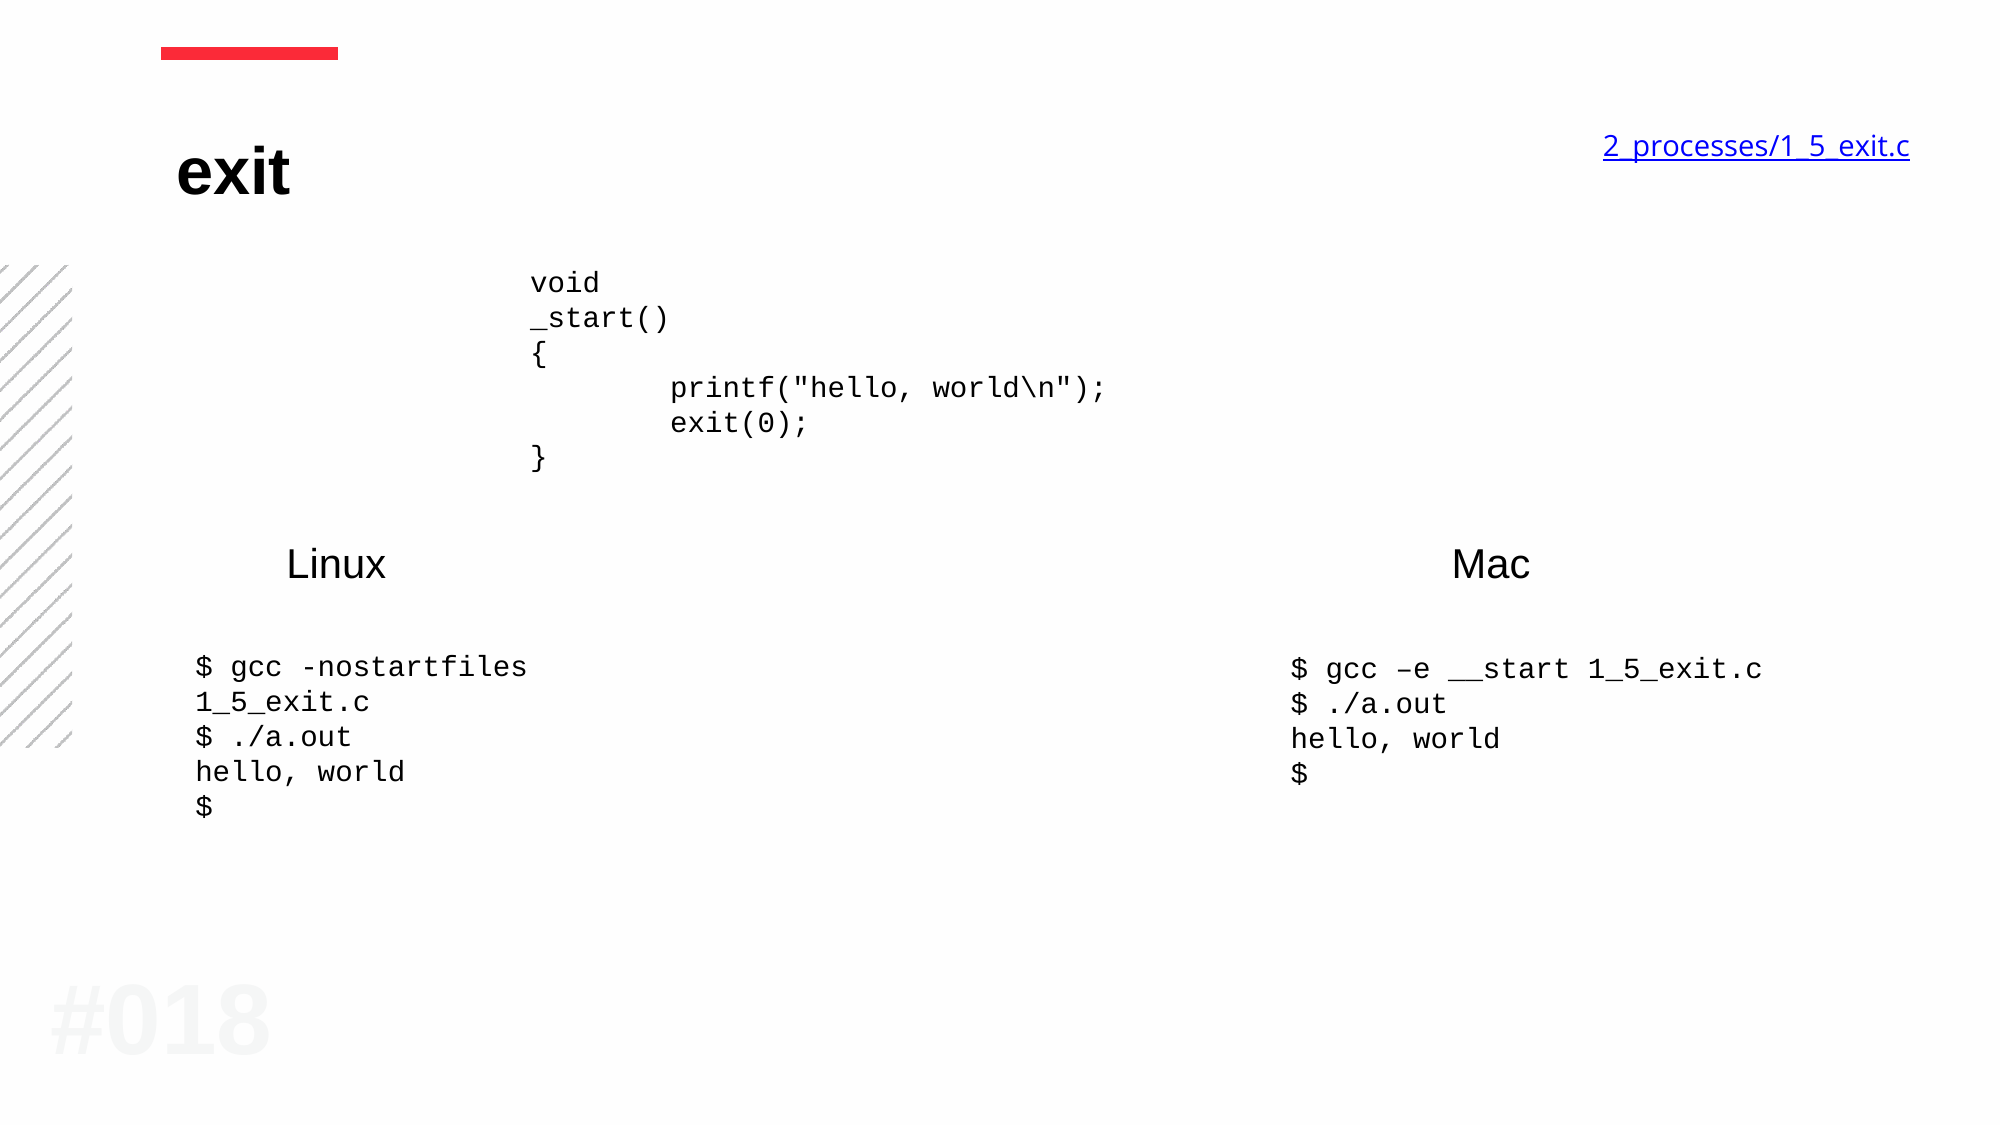

2_processes/1_5_exit.c
exit
void
_start()
{
        printf("hello, world\n");
        exit(0);
}
Linux
Mac
$ gcc -nostartfiles 1_5_exit.c
$ ./a.out
hello, world
$
$ gcc –e __start 1_5_exit.c
$ ./a.out
hello, world
$
#018